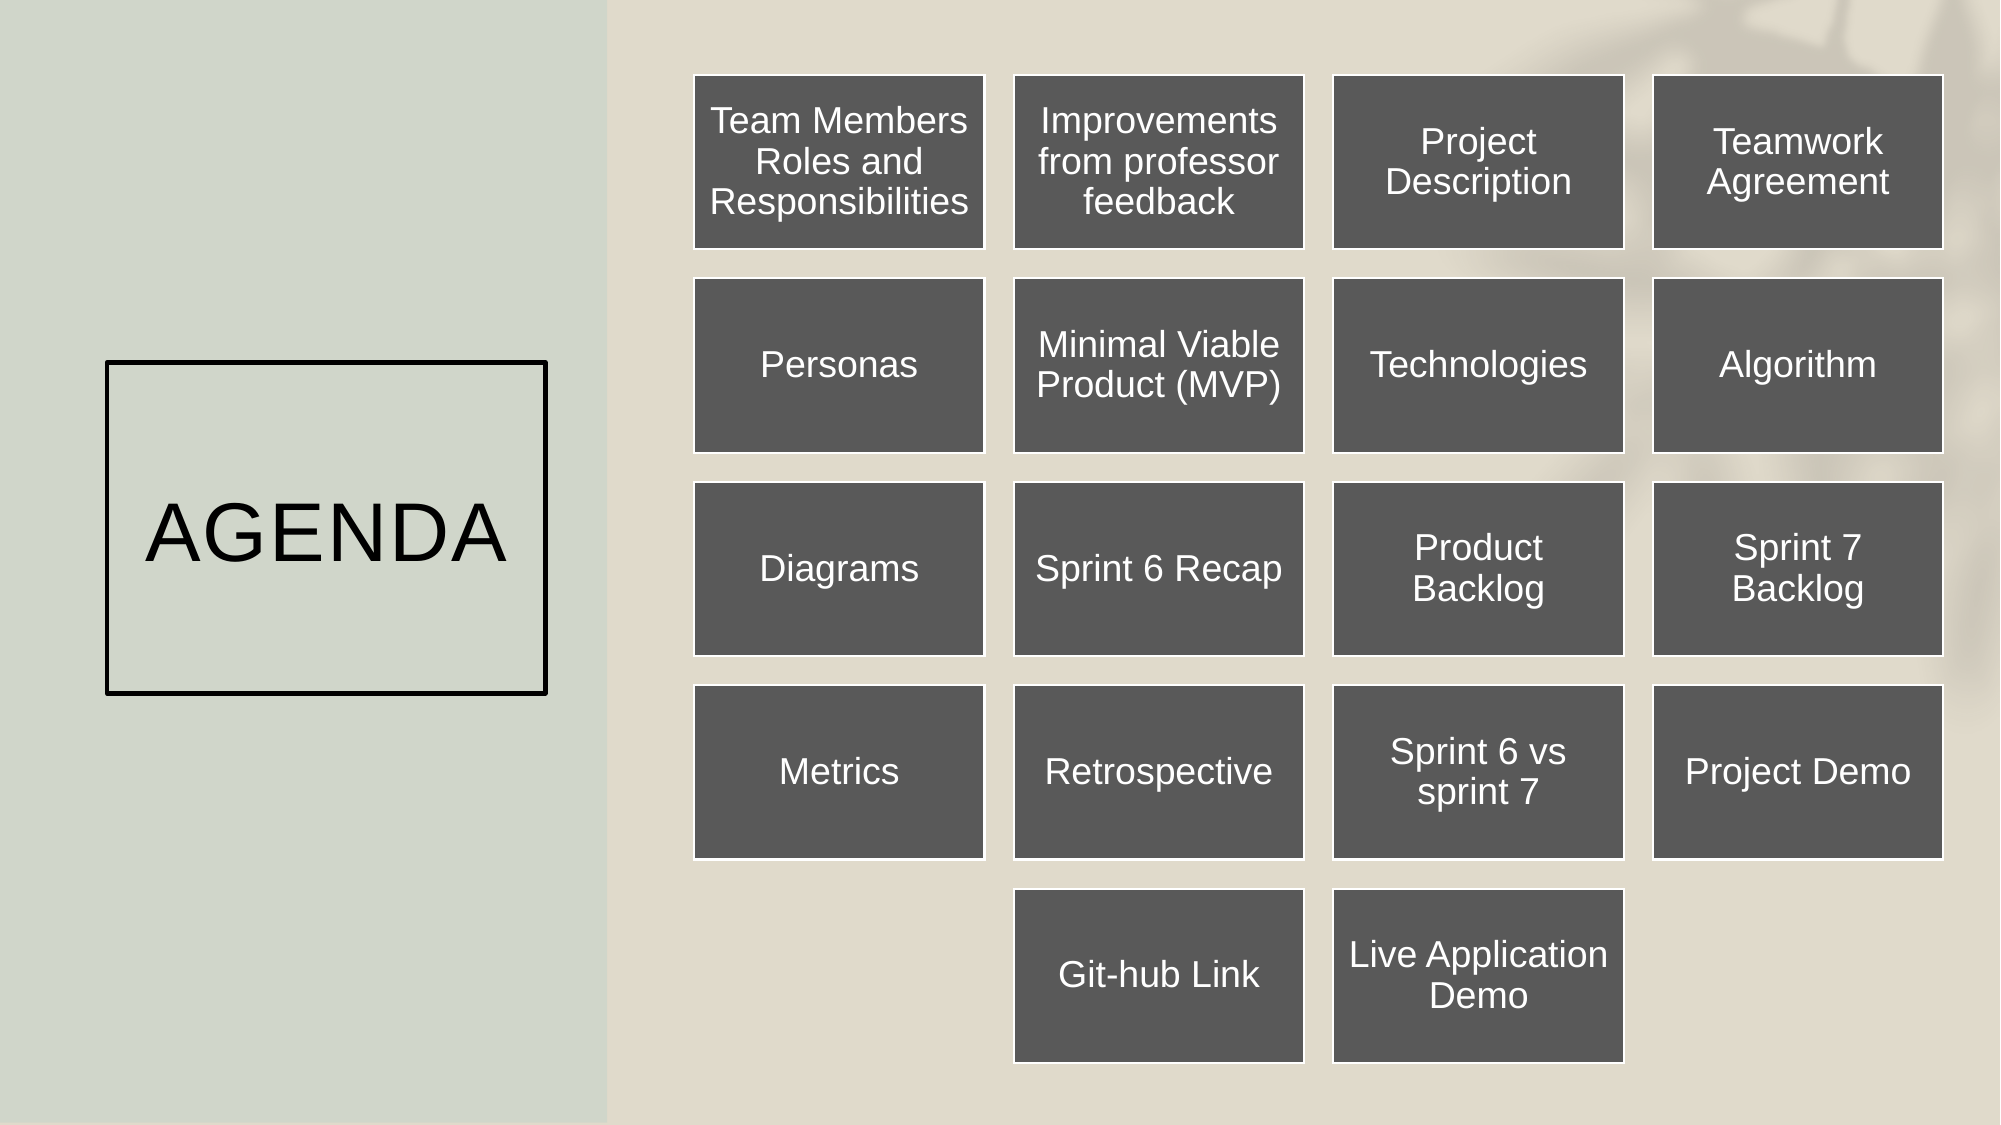

Team Members Roles and Responsibilities
Improvements from professor feedback
Project Description
Teamwork Agreement
Personas
Minimal Viable Product (MVP)
Technologies
Algorithm
Diagrams
Sprint 6 Recap
Product Backlog
Sprint 7 Backlog
Metrics
Retrospective
Sprint 6 vs sprint 7
Project Demo
Git-hub Link
Live Application Demo

# AGENDA